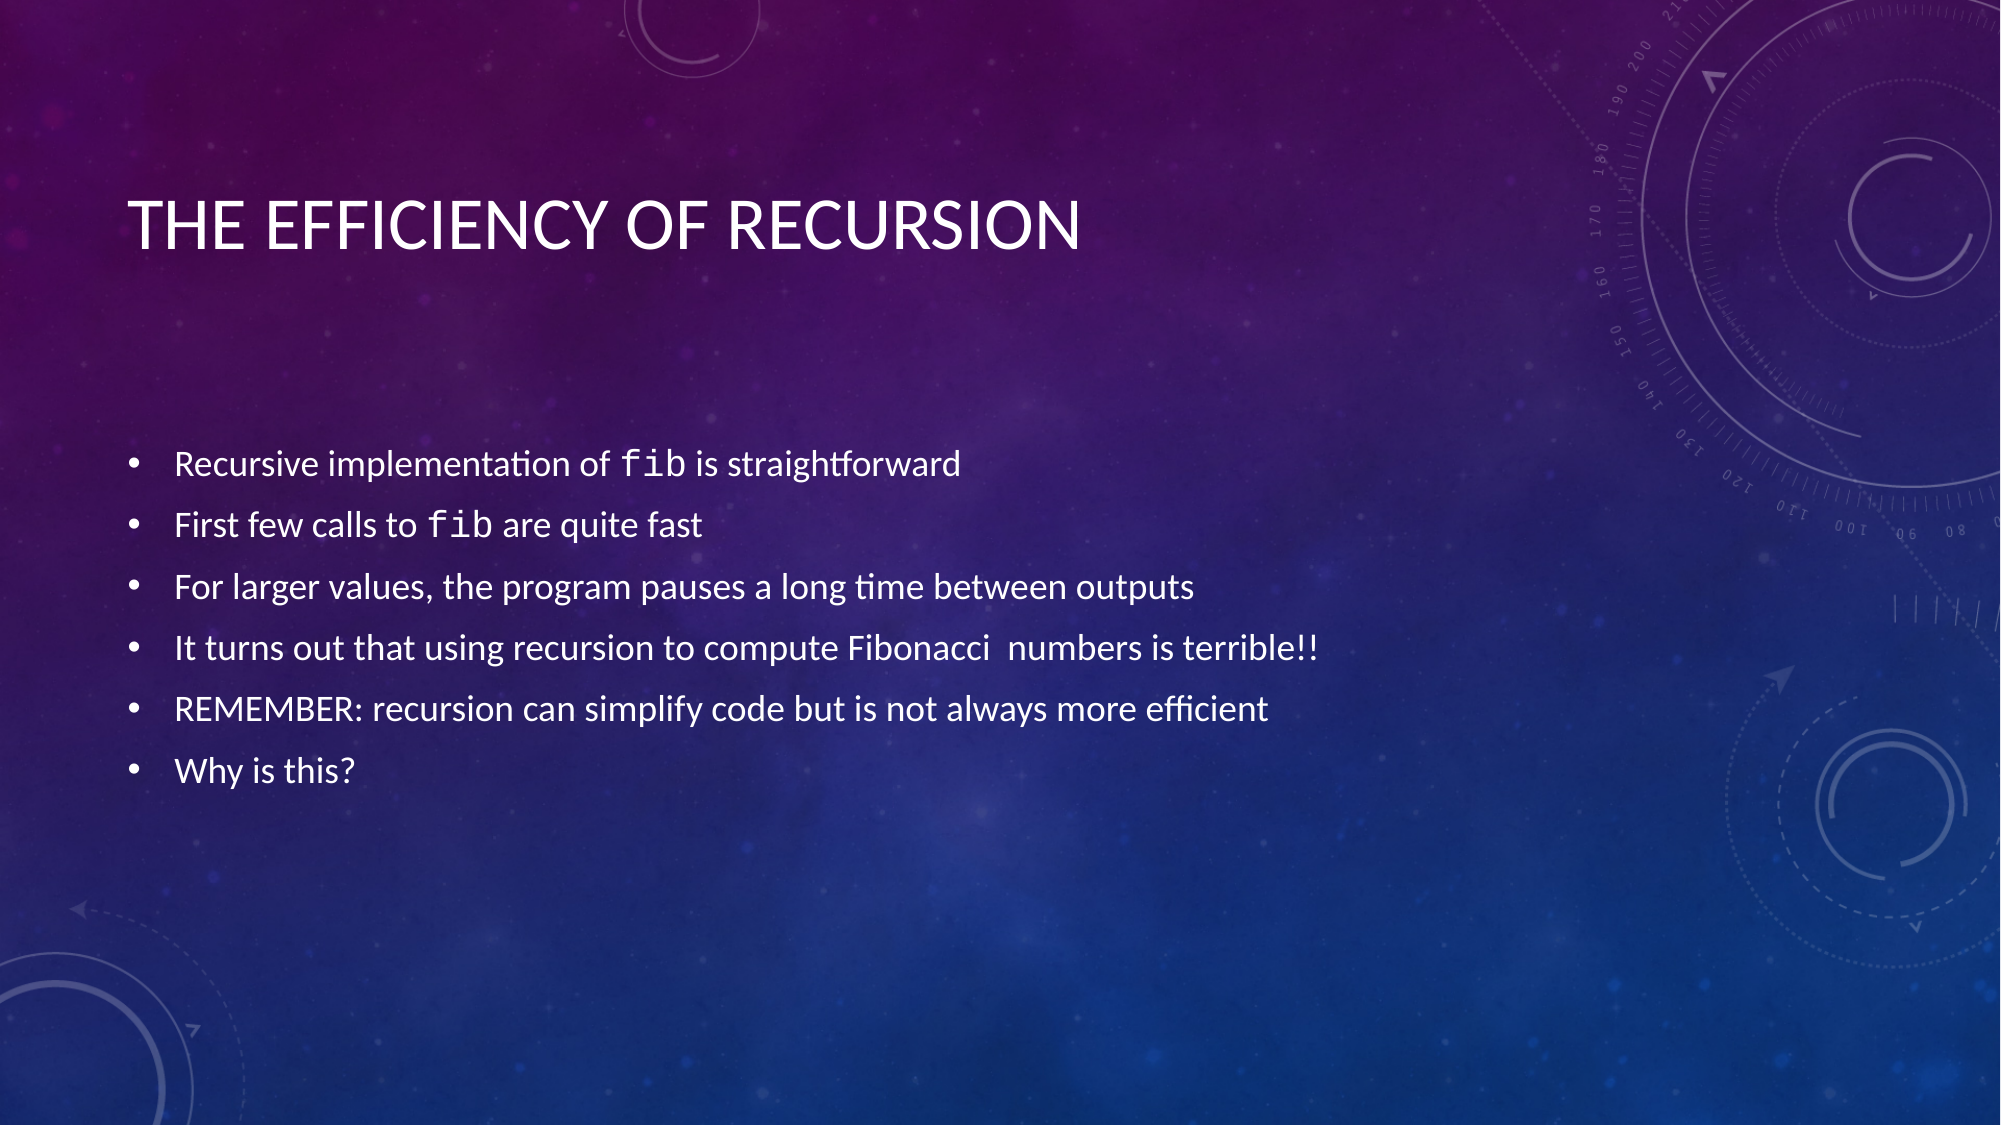

# The Efficiency of Recursion
Recursive implementation of fib is straightforward
First few calls to fib are quite fast
For larger values, the program pauses a long time between outputs
It turns out that using recursion to compute Fibonacci  numbers is terrible!!
REMEMBER: recursion can simplify code but is not always more efficient
Why is this?